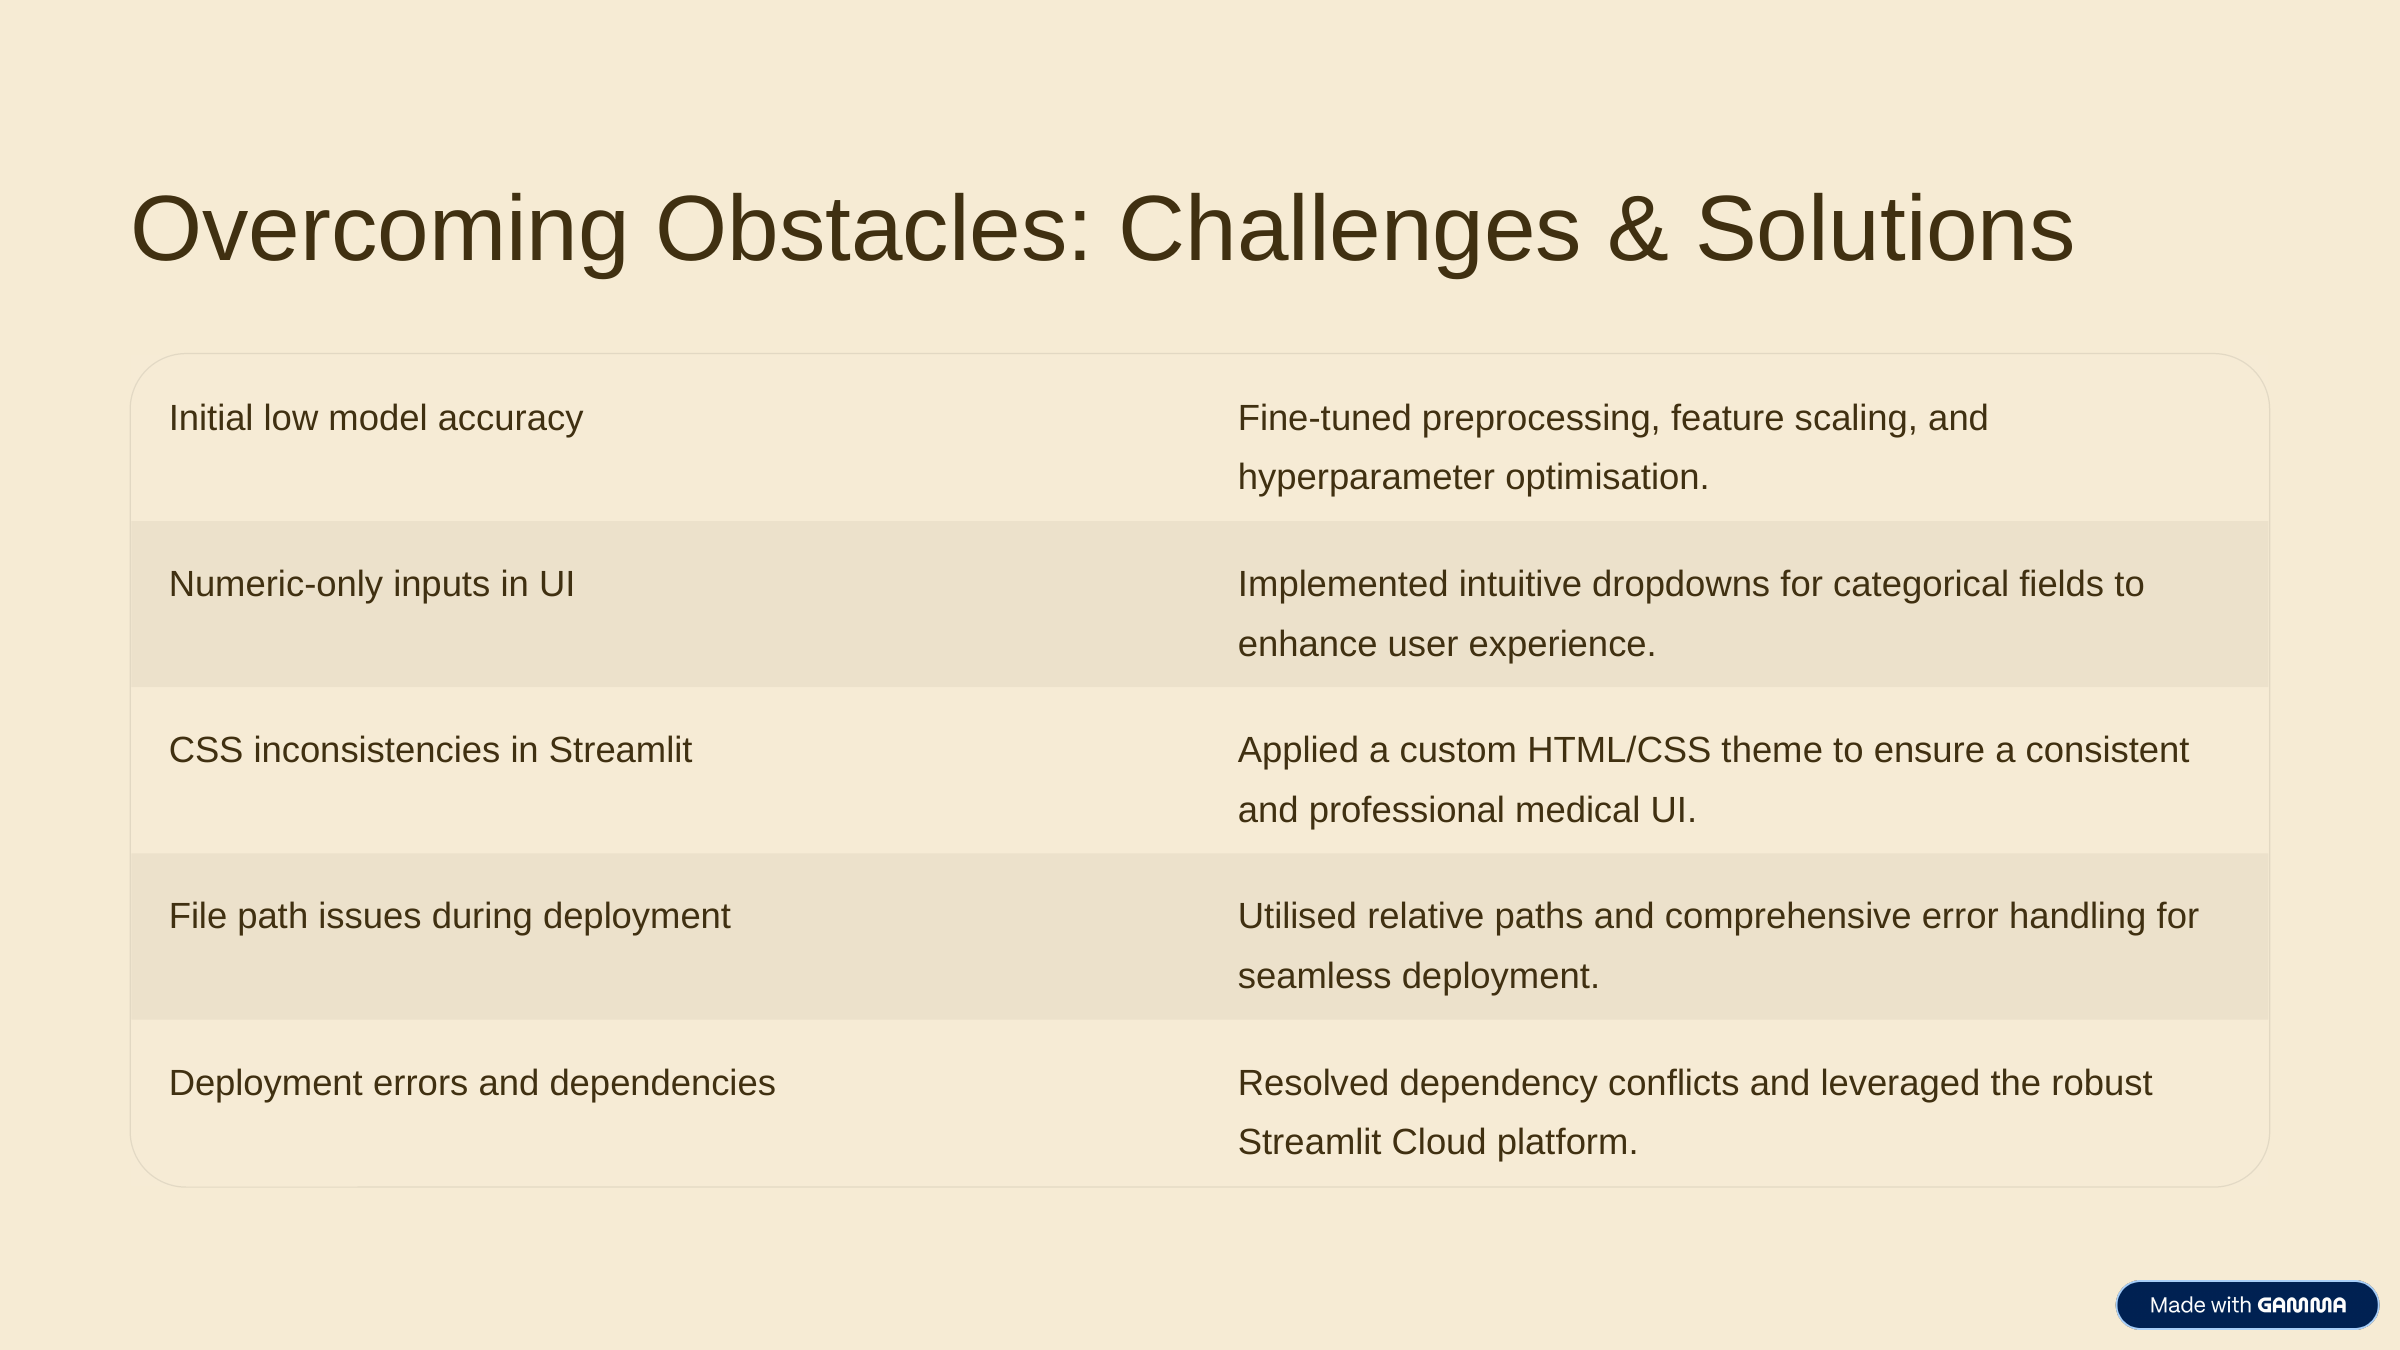

Overcoming Obstacles: Challenges & Solutions

Initial low model accuracy
Fine-tuned preprocessing, feature scaling, and hyperparameter optimisation.

Numeric-only inputs in UI
Implemented intuitive dropdowns for categorical fields to enhance user experience.

CSS inconsistencies in Streamlit
Applied a custom HTML/CSS theme to ensure a consistent and professional medical UI.

File path issues during deployment
Utilised relative paths and comprehensive error handling for seamless deployment.

Deployment errors and dependencies
Resolved dependency conflicts and leveraged the robust Streamlit Cloud platform.